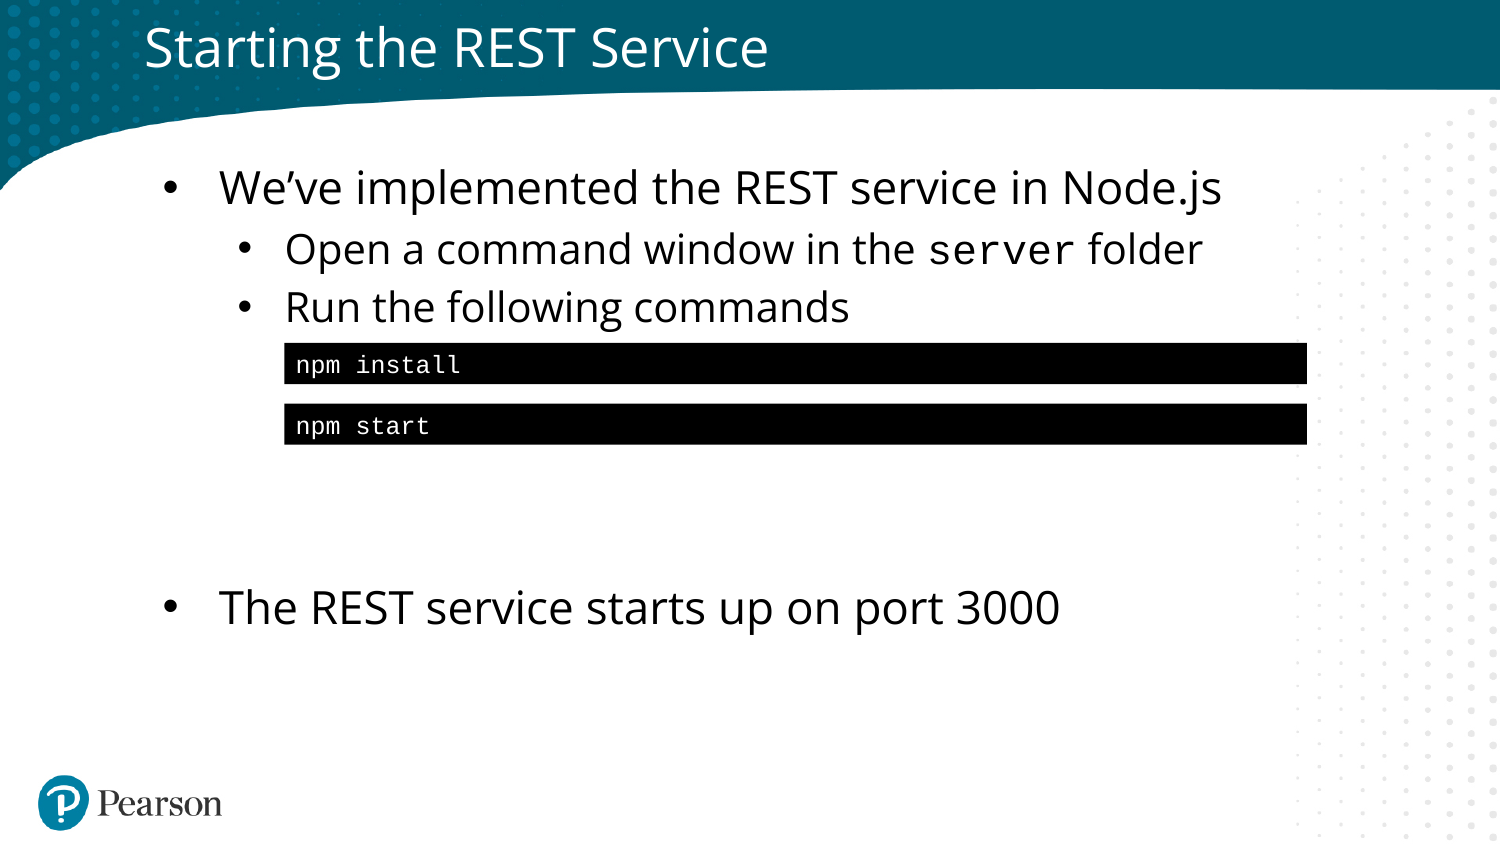

# Starting the REST Service
We’ve implemented the REST service in Node.js
Open a command window in the server folder
Run the following commands

The REST service starts up on port 3000

npm install
npm start